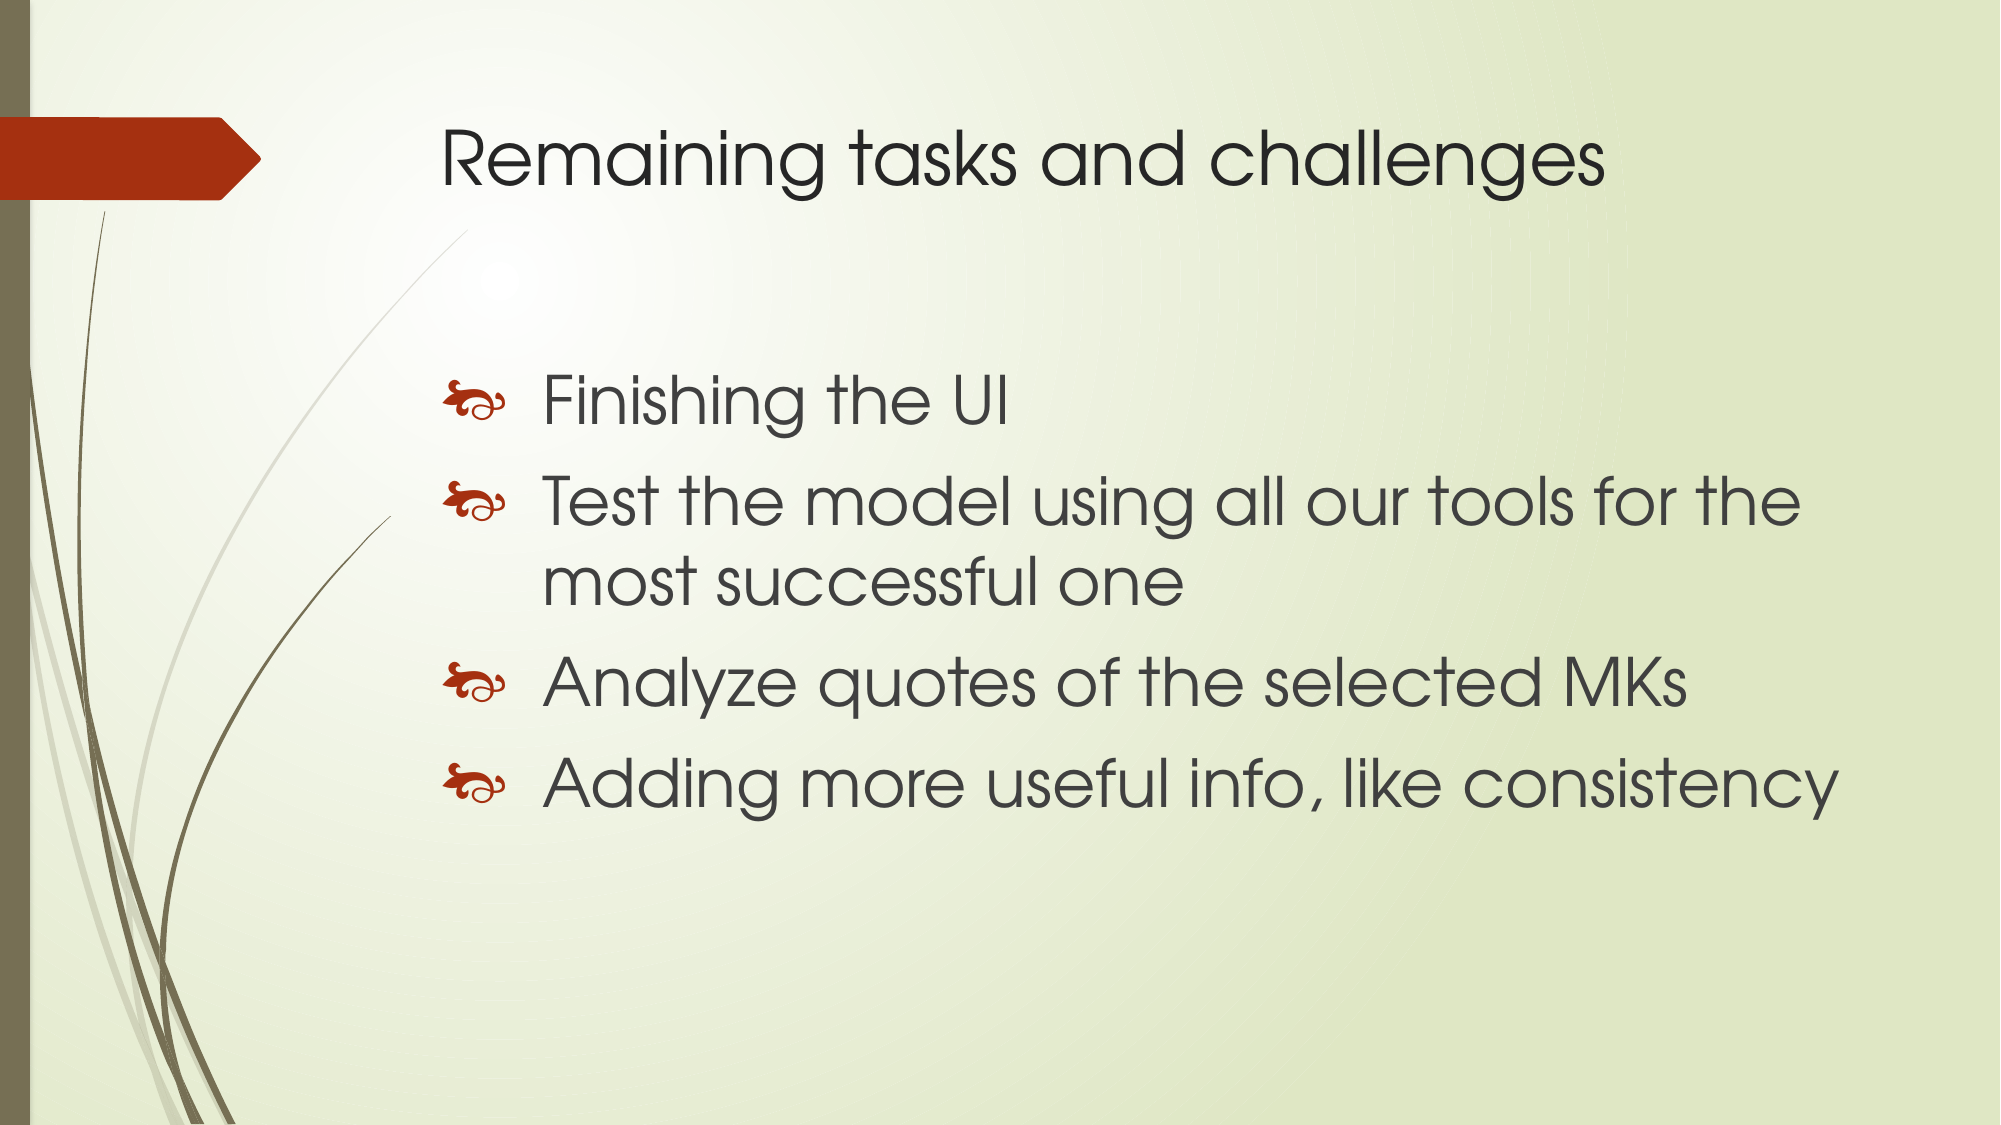

# Remaining tasks and challenges
Finishing the UI
Test the model using all our tools for the most successful one
Analyze quotes of the selected MKs
Adding more useful info, like consistency